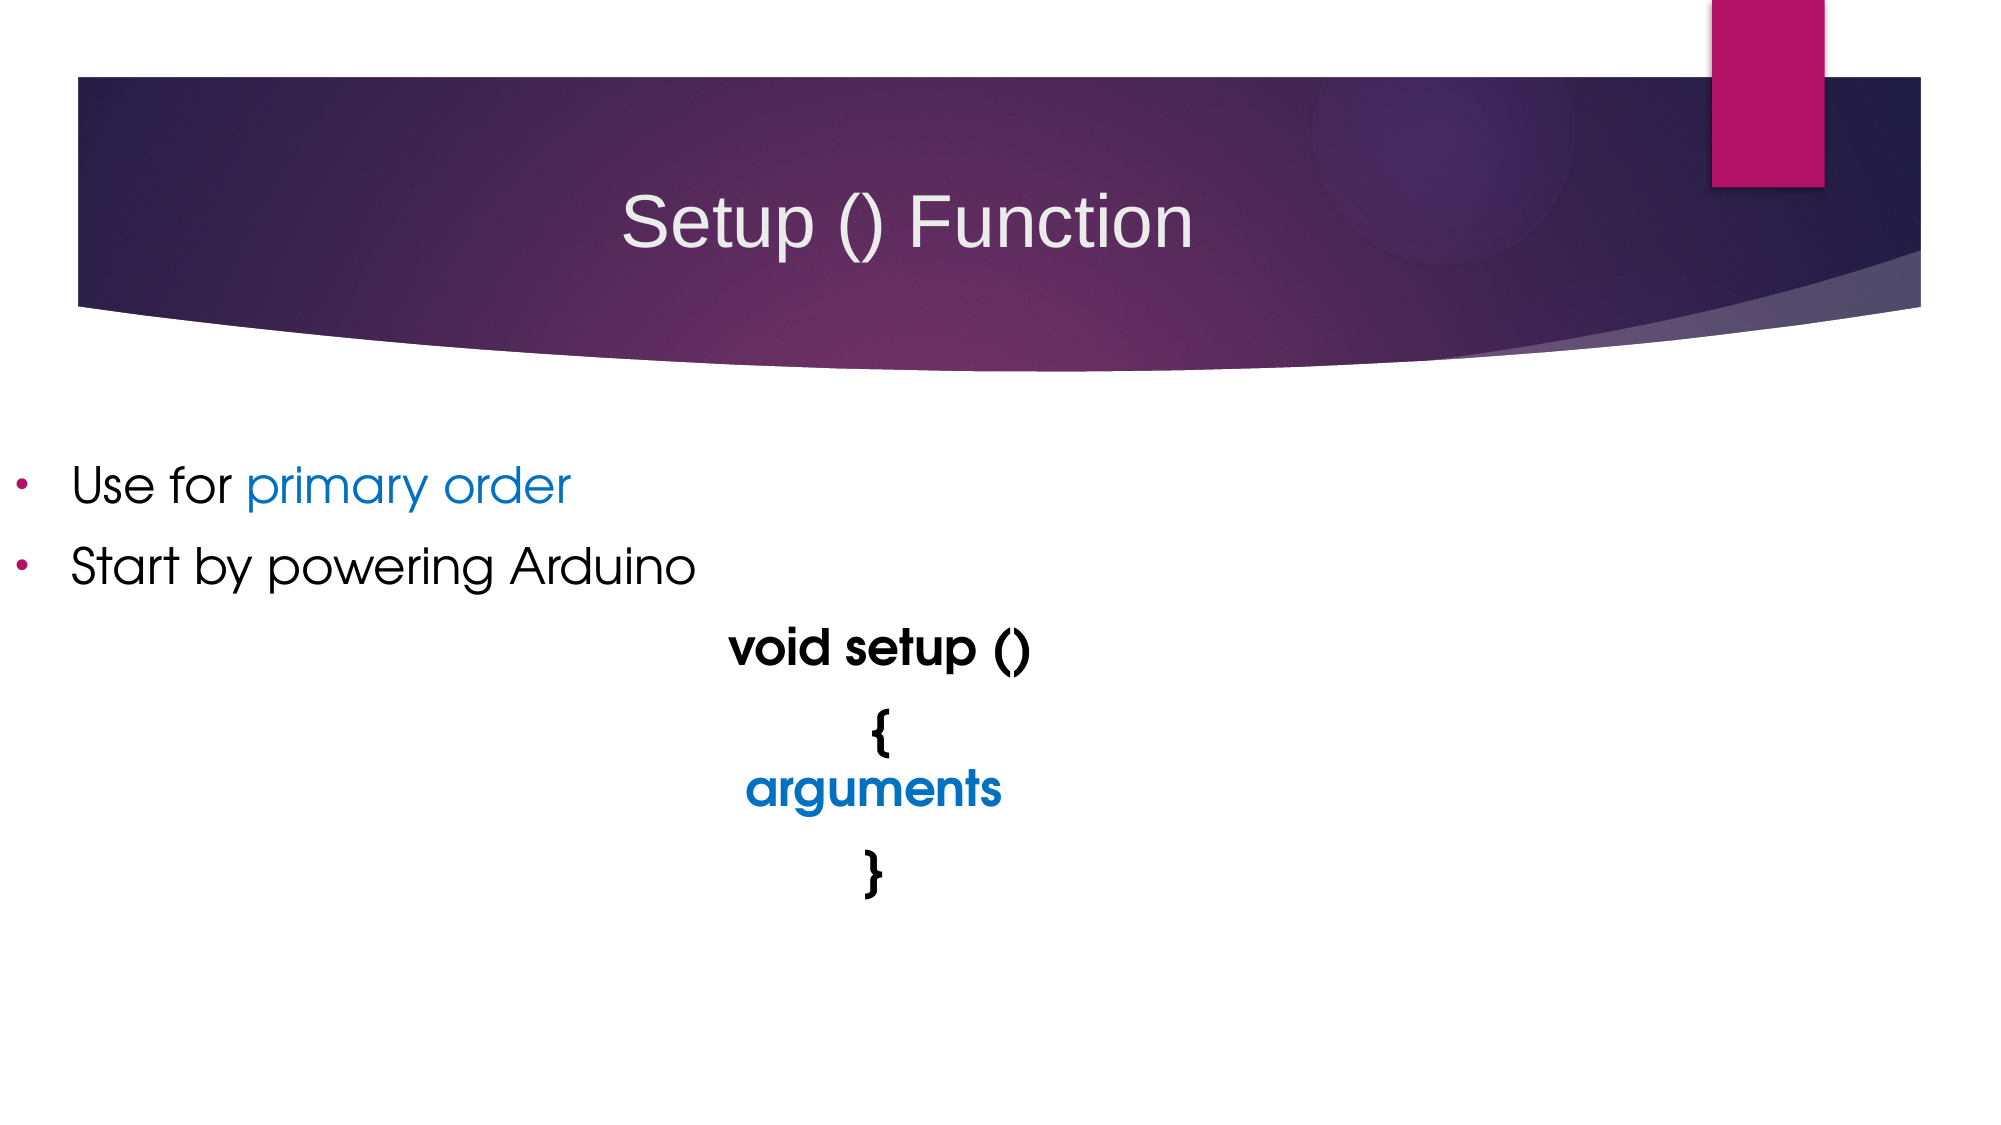

# Setup () Function

Use for primary order
Start by powering Arduino
 void setup ()
{
arguments
}